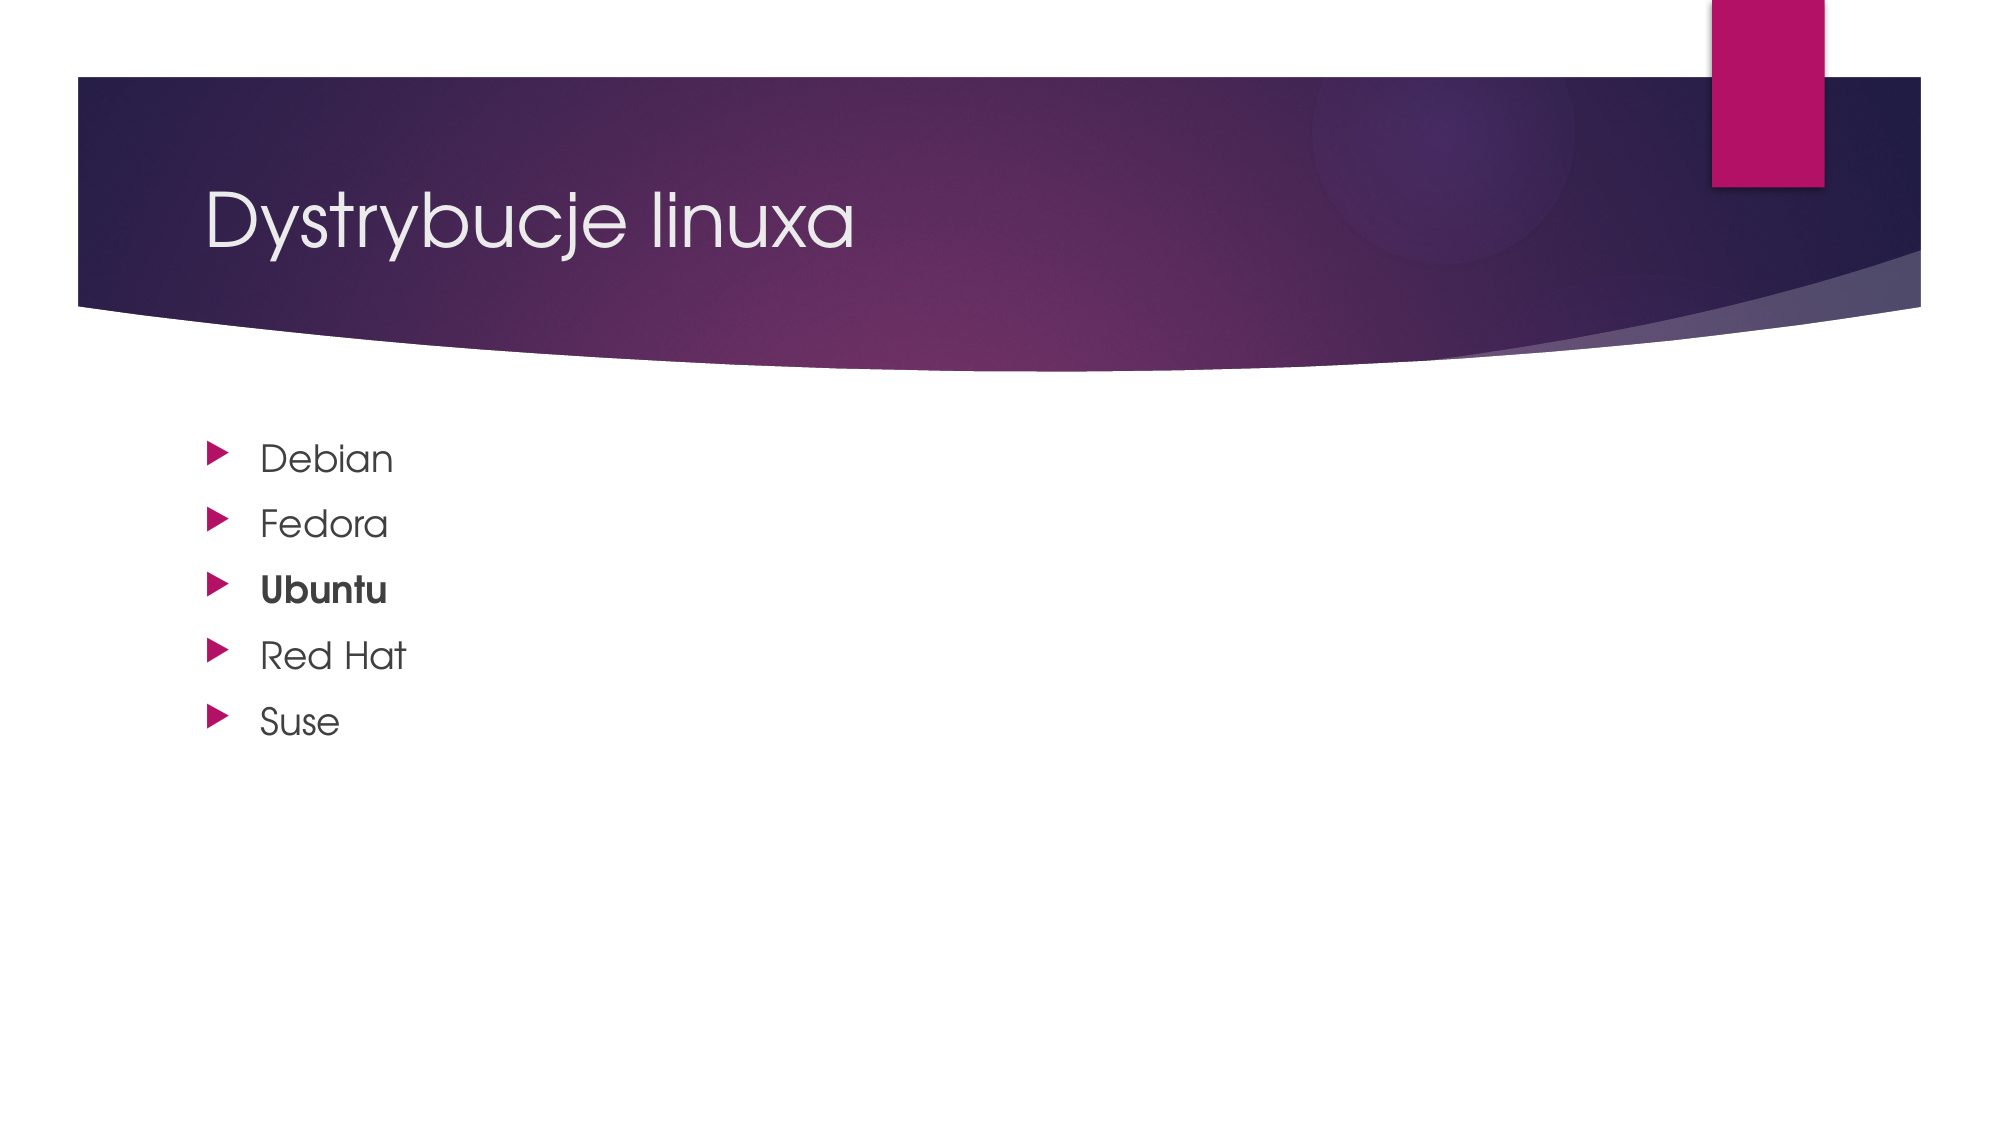

# Dystrybucje linuxa
Debian
Fedora
Ubuntu
Red Hat
Suse